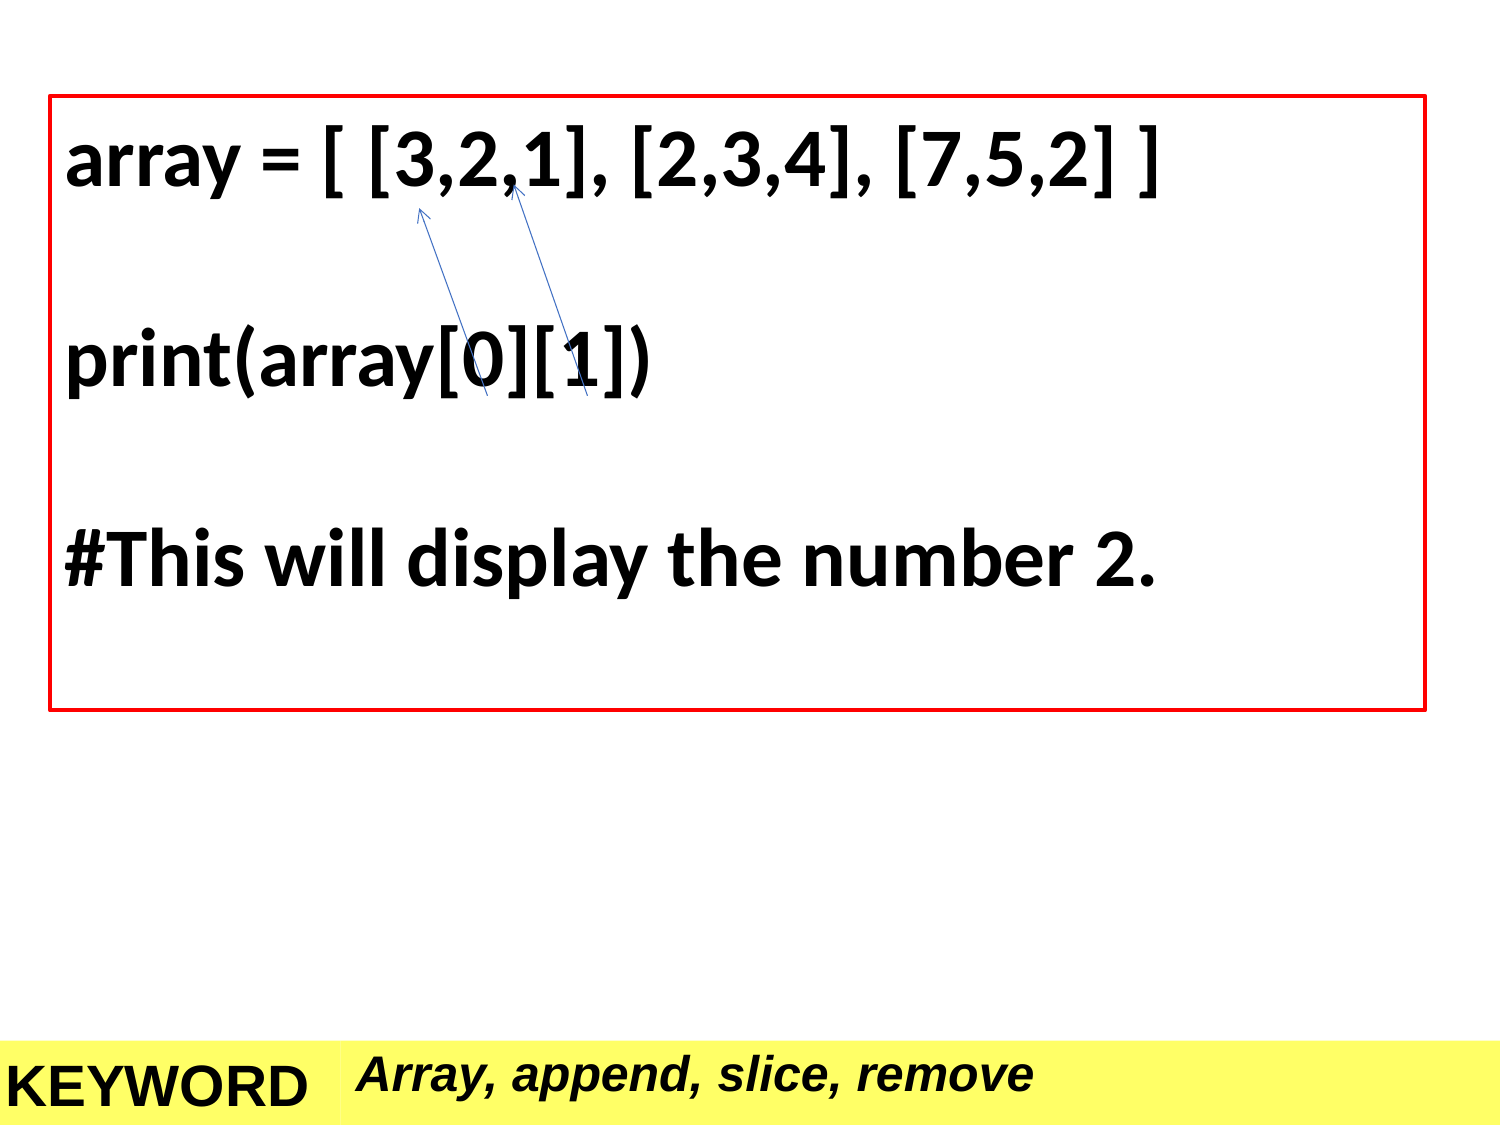

array = [ [3,2,1], [2,3,4], [7,5,2] ]

print(array[0][1])

#This will display the number 2.

Array, append, slice, remove